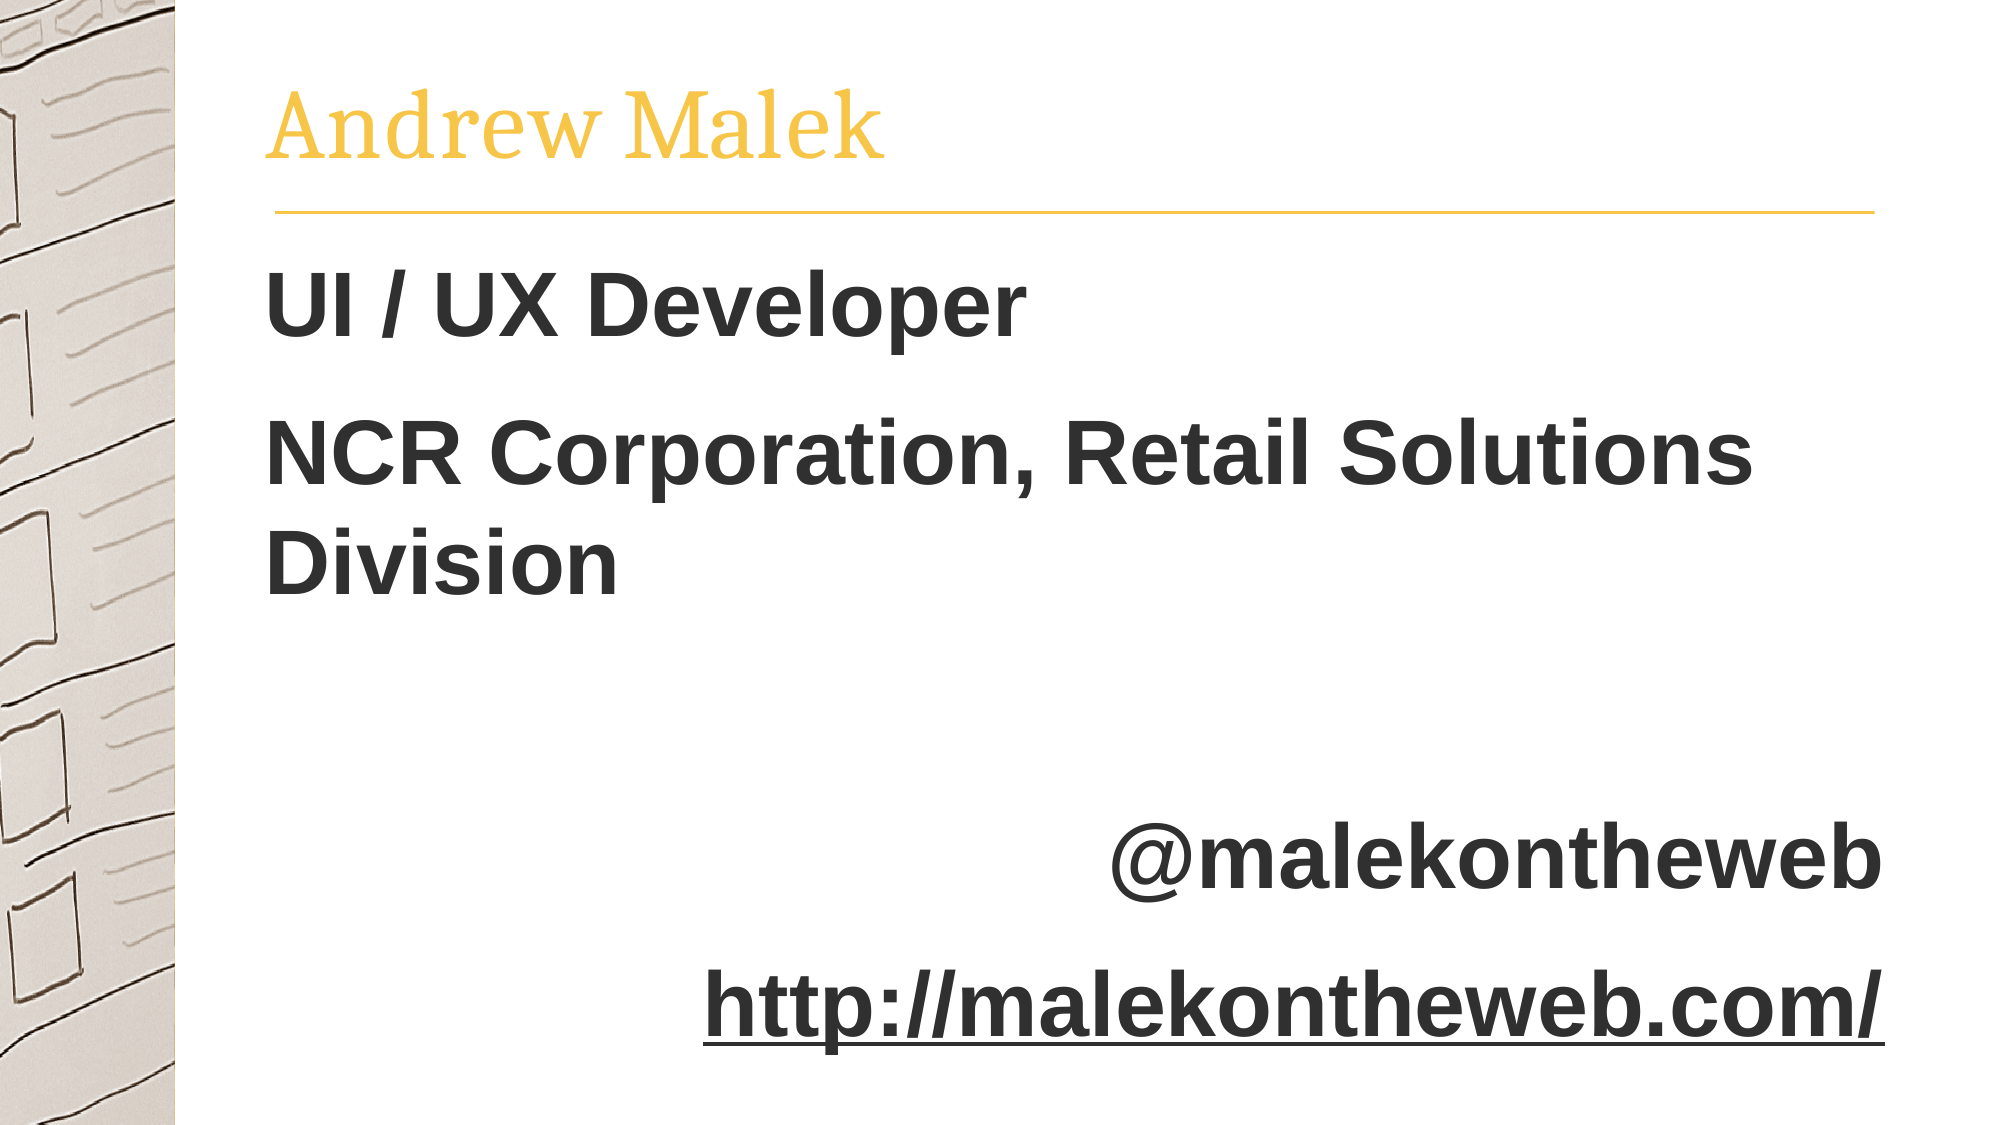

# Andrew Malek
UI / UX Developer
NCR Corporation, Retail Solutions Division

@malekontheweb
http://malekontheweb.com/